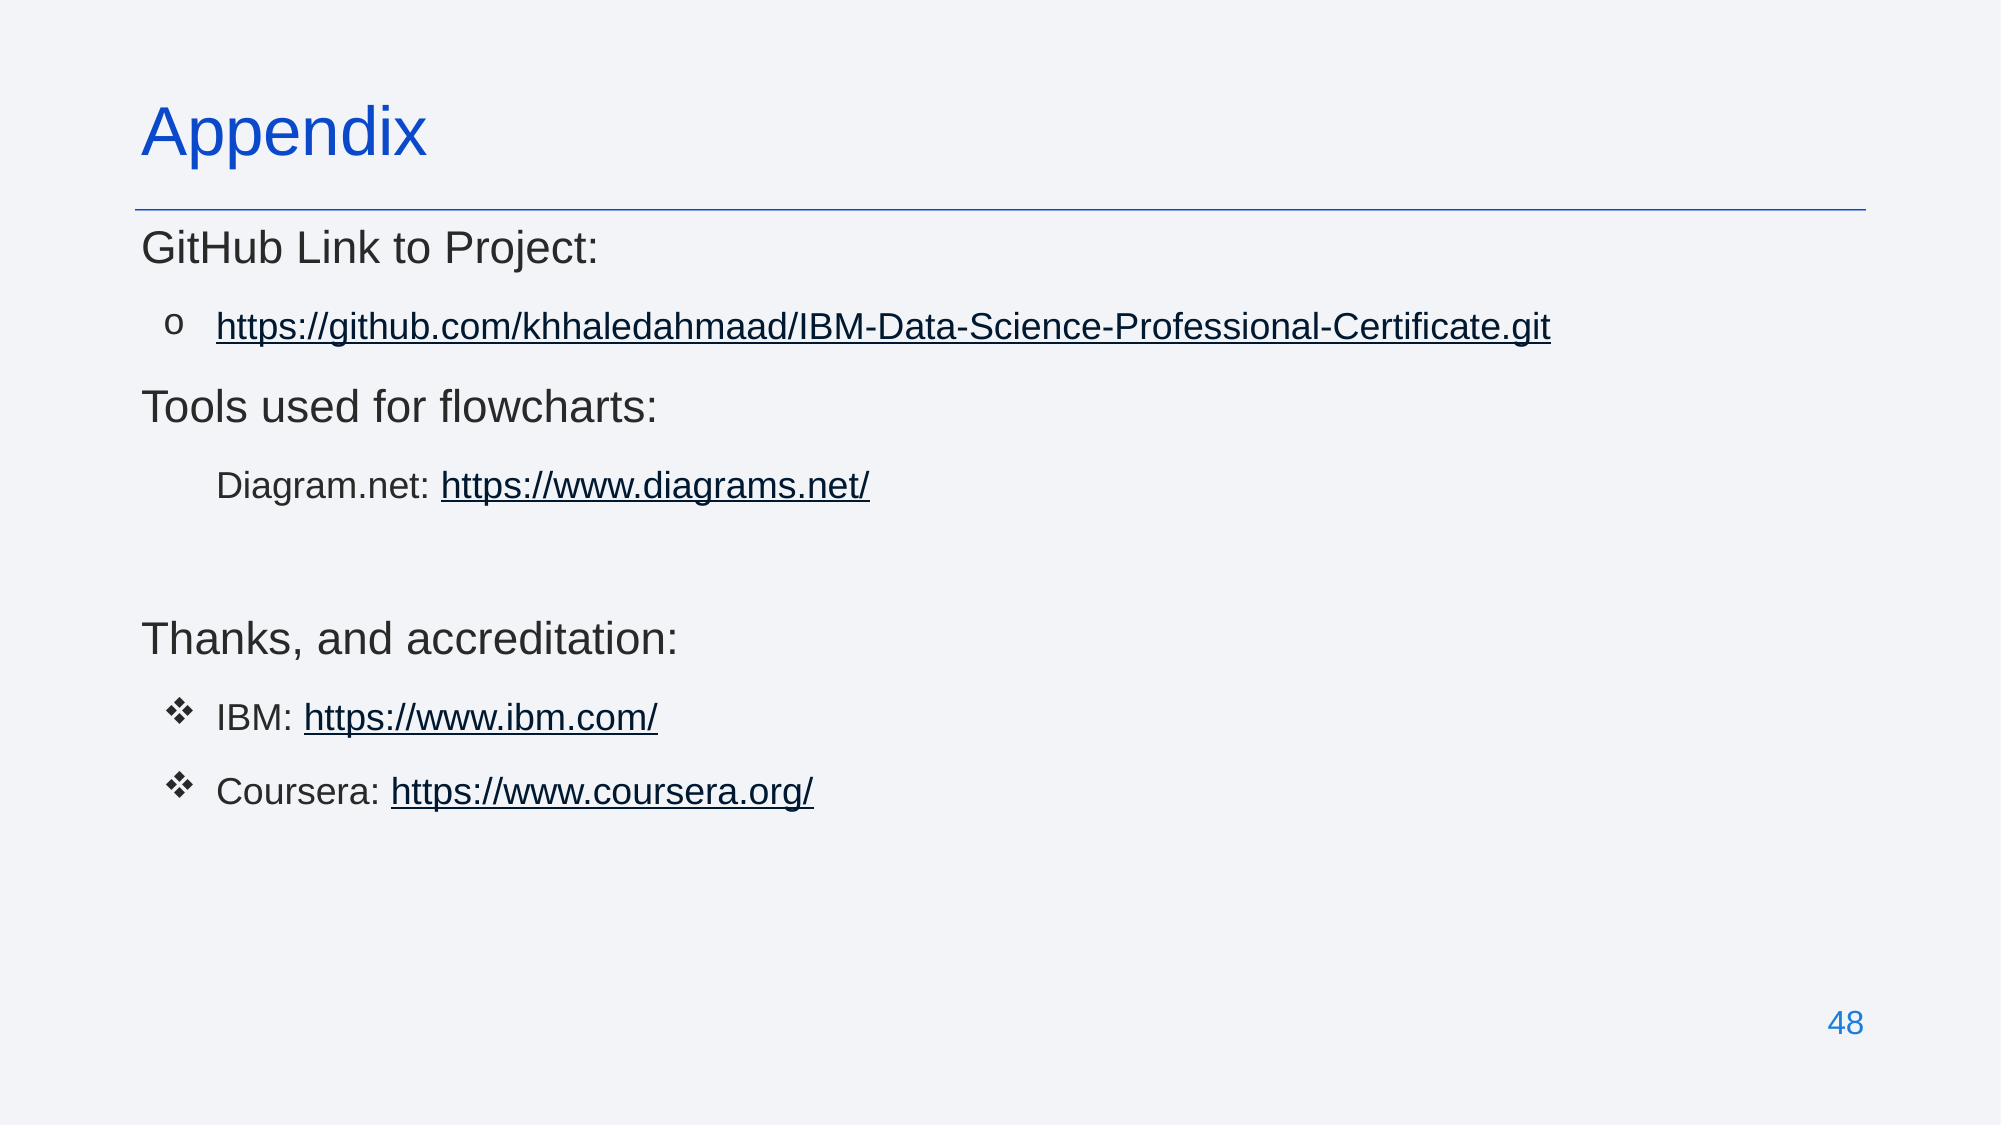

Appendix
GitHub Link to Project:
https://github.com/khhaledahmaad/IBM-Data-Science-Professional-Certificate.git
Tools used for flowcharts:
Diagram.net: https://www.diagrams.net/

Thanks, and accreditation:
IBM: https://www.ibm.com/
Coursera: https://www.coursera.org/
48